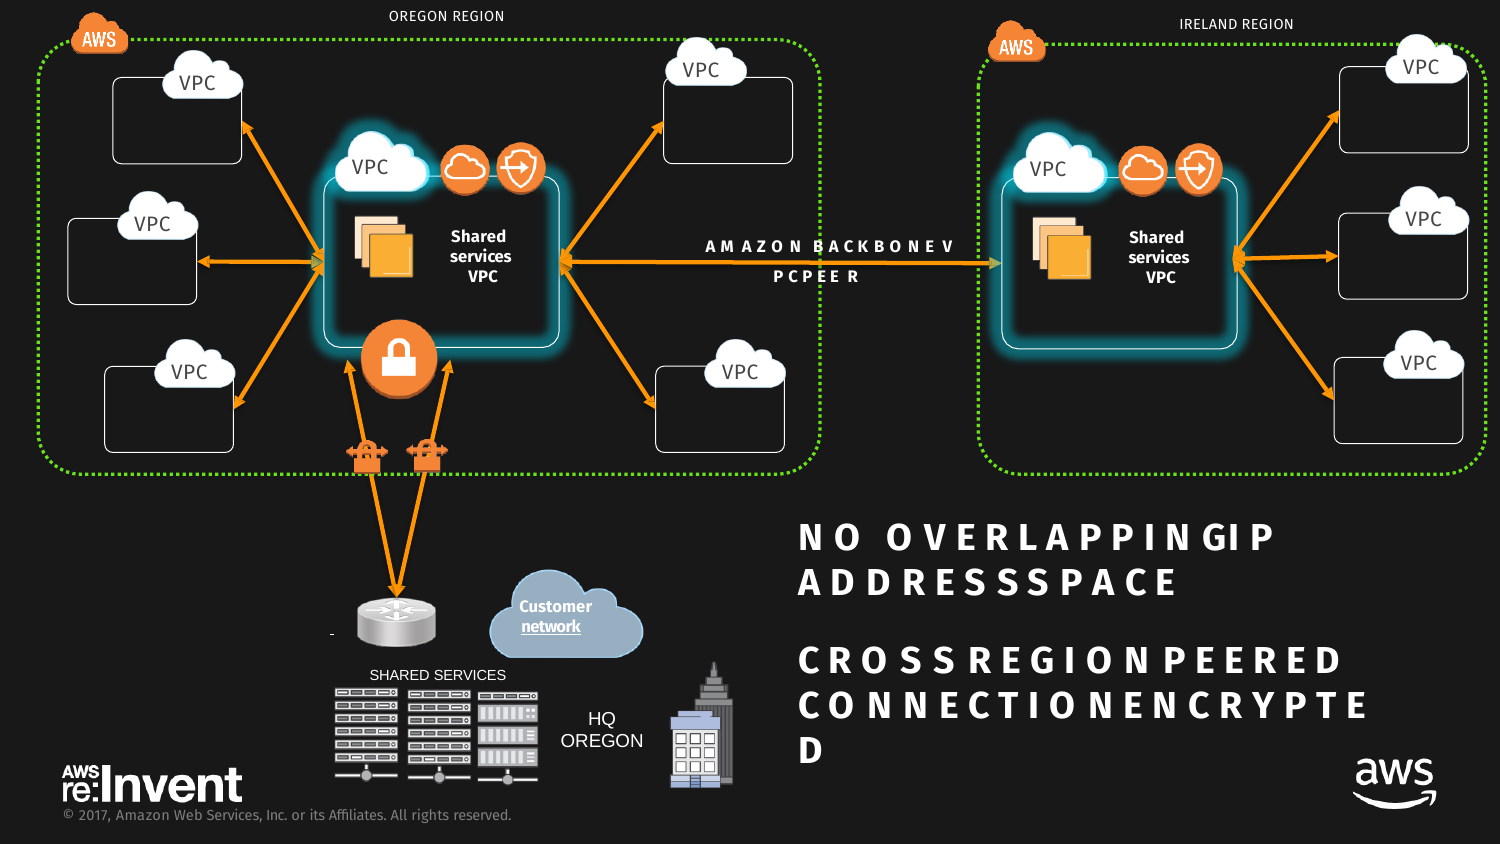

OREGON REGION

IRELAND REGION

VPC
VPC

VPC

VPC
VPC
VPC
VPC

Shared  services  VPC
A M A Z O N B A C K B O N E  V P C P E E R
Shared  services  VPC

VPC
VPC
VPC
N O	O V E R L A P P I N G	I P
A D D R E S S	S P A C E
C R O S S	R E G I O N	P E E R E D
C O N N E C T I O N	E N C R Y P T E D
Customer
 	network
SHARED SERVICES
HQ
OREGON
© 2017, Amazon Web Services, Inc. or its Affiliates. All rights reserved.